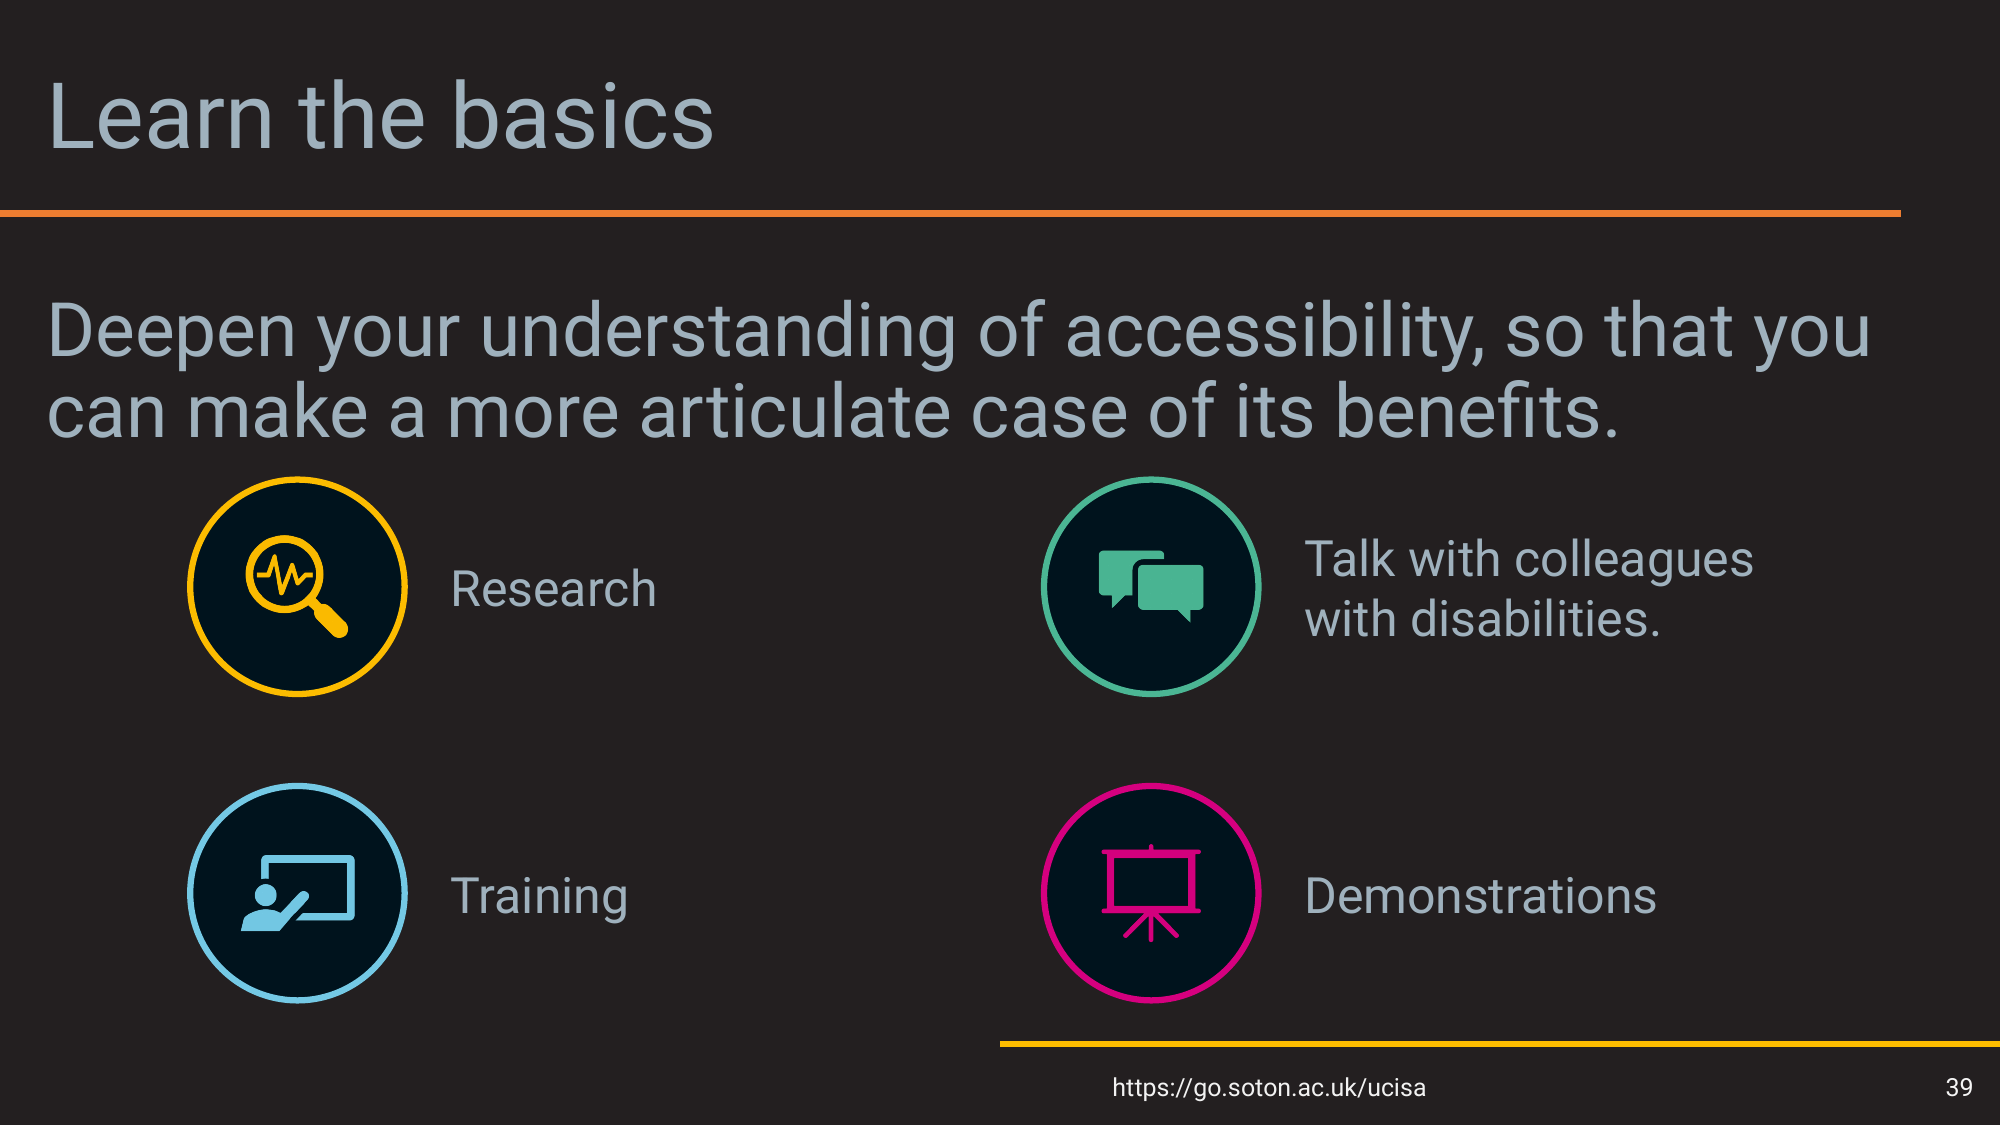

# Learn the basics 1
Deepen your understanding of accessibility, so that you can make a more articulate case of its benefits.

Research
Talk with colleagues with disabilities.
Training
Demonstrations
39
https://go.soton.ac.uk/ucisa